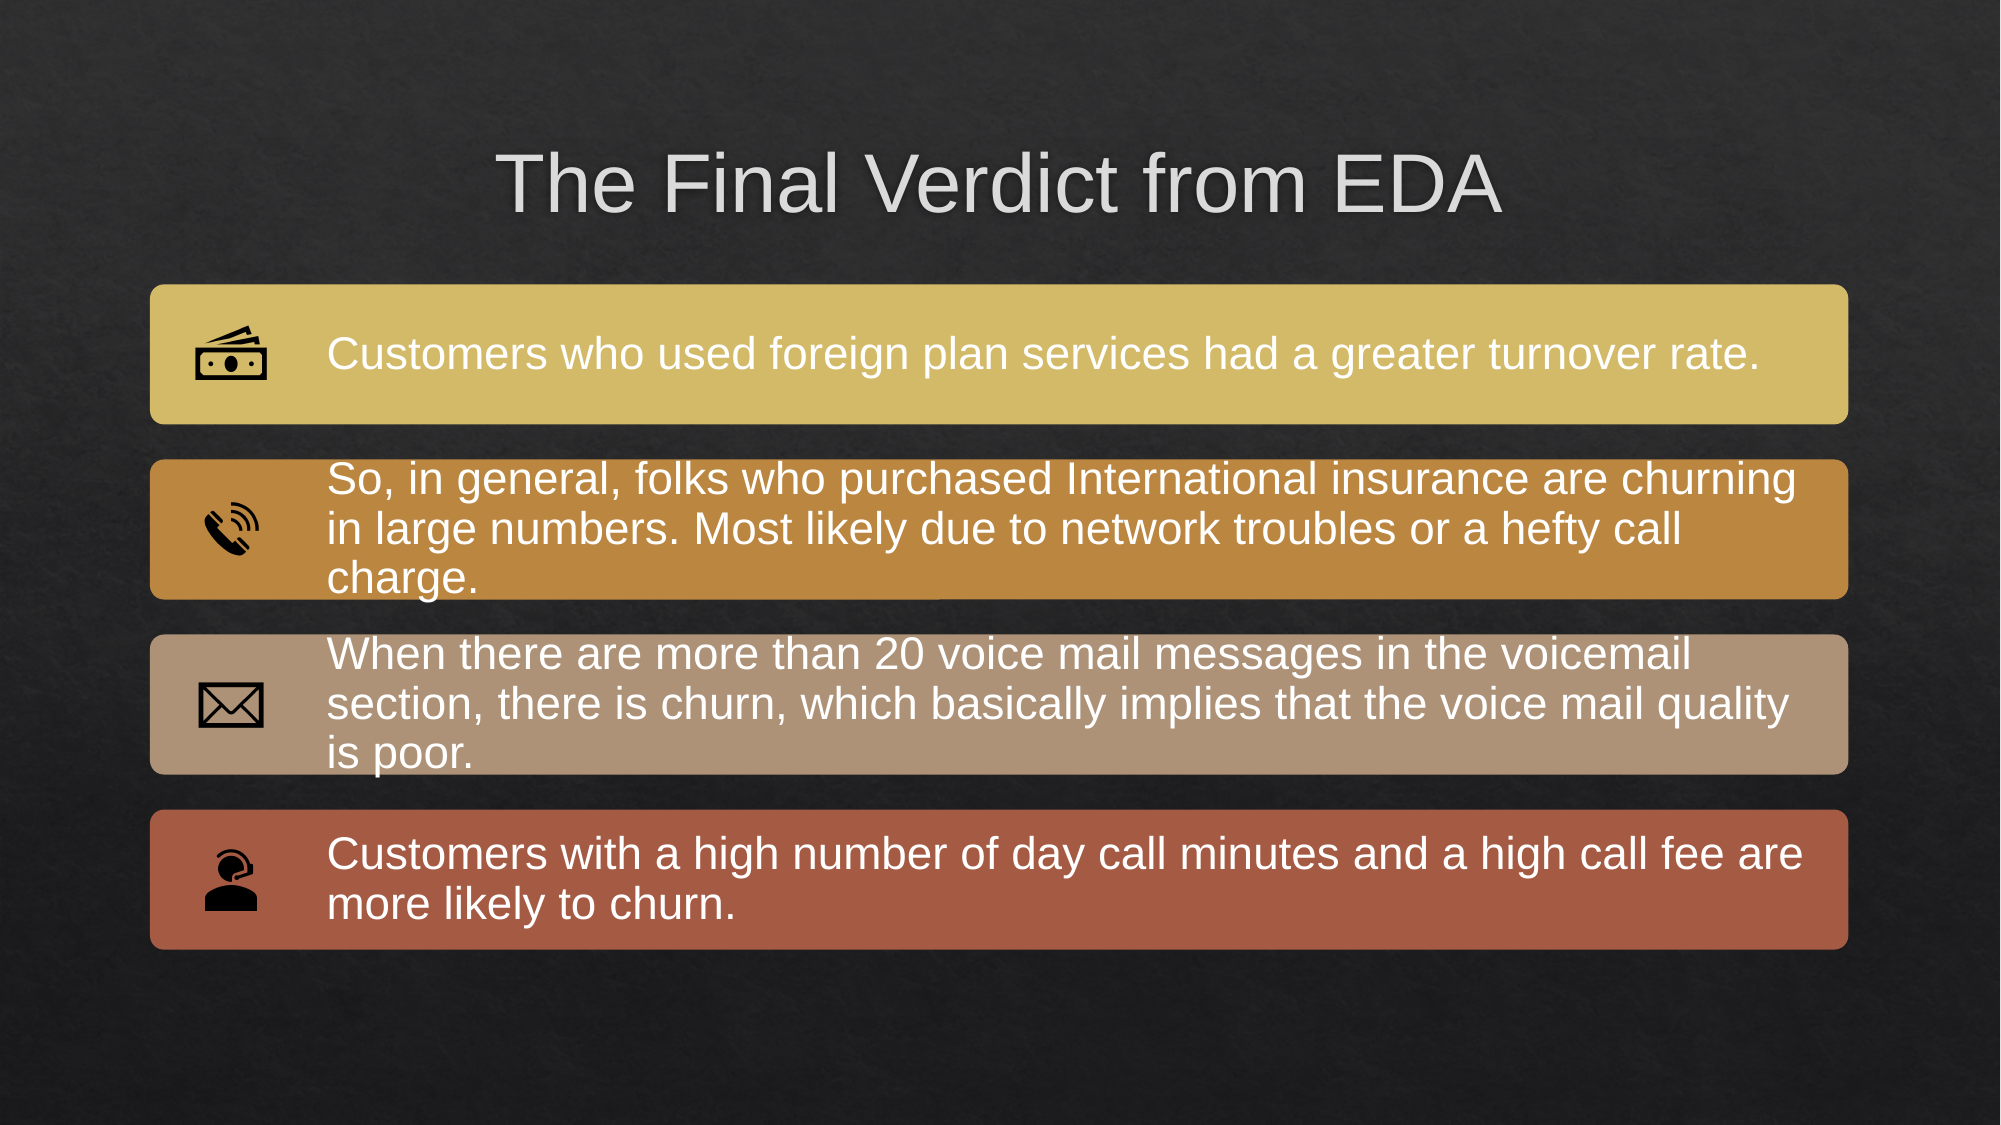

# The Final Verdict from EDA
Customers who used foreign plan services had a greater turnover rate.
So, in general, folks who purchased International insurance are churning in large numbers. Most likely due to network troubles or a hefty call charge.
When there are more than 20 voice mail messages in the voicemail section, there is churn, which basically implies that the voice mail quality is poor.
Customers with a high number of day call minutes and a high call fee are more likely to churn.